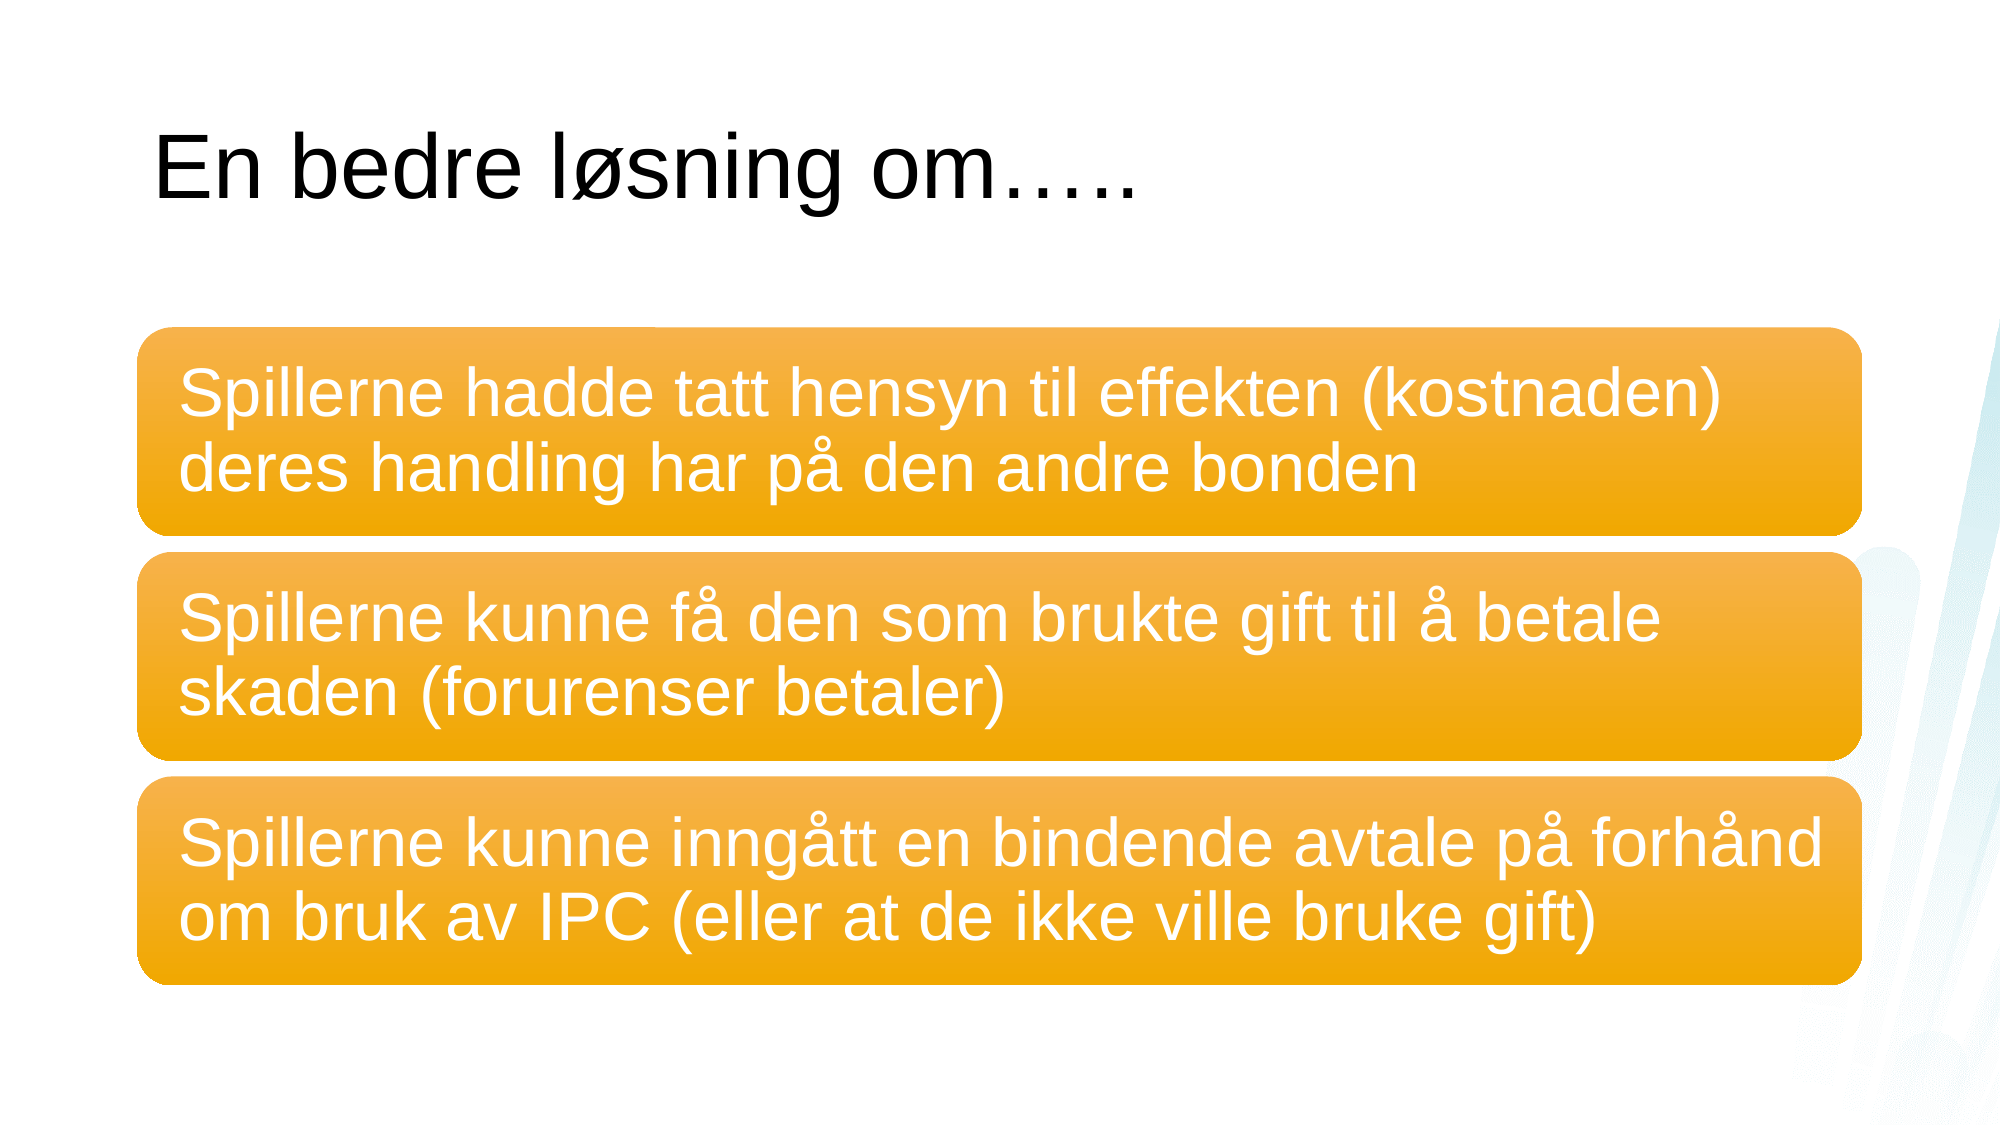

# En bedre løsning om…..
Spillerne hadde tatt hensyn til effekten (kostnaden) deres handling har på den andre bonden
Spillerne kunne få den som brukte gift til å betale skaden (forurenser betaler)
Spillerne kunne inngått en bindende avtale på forhånd om bruk av IPC (eller at de ikke ville bruke gift)